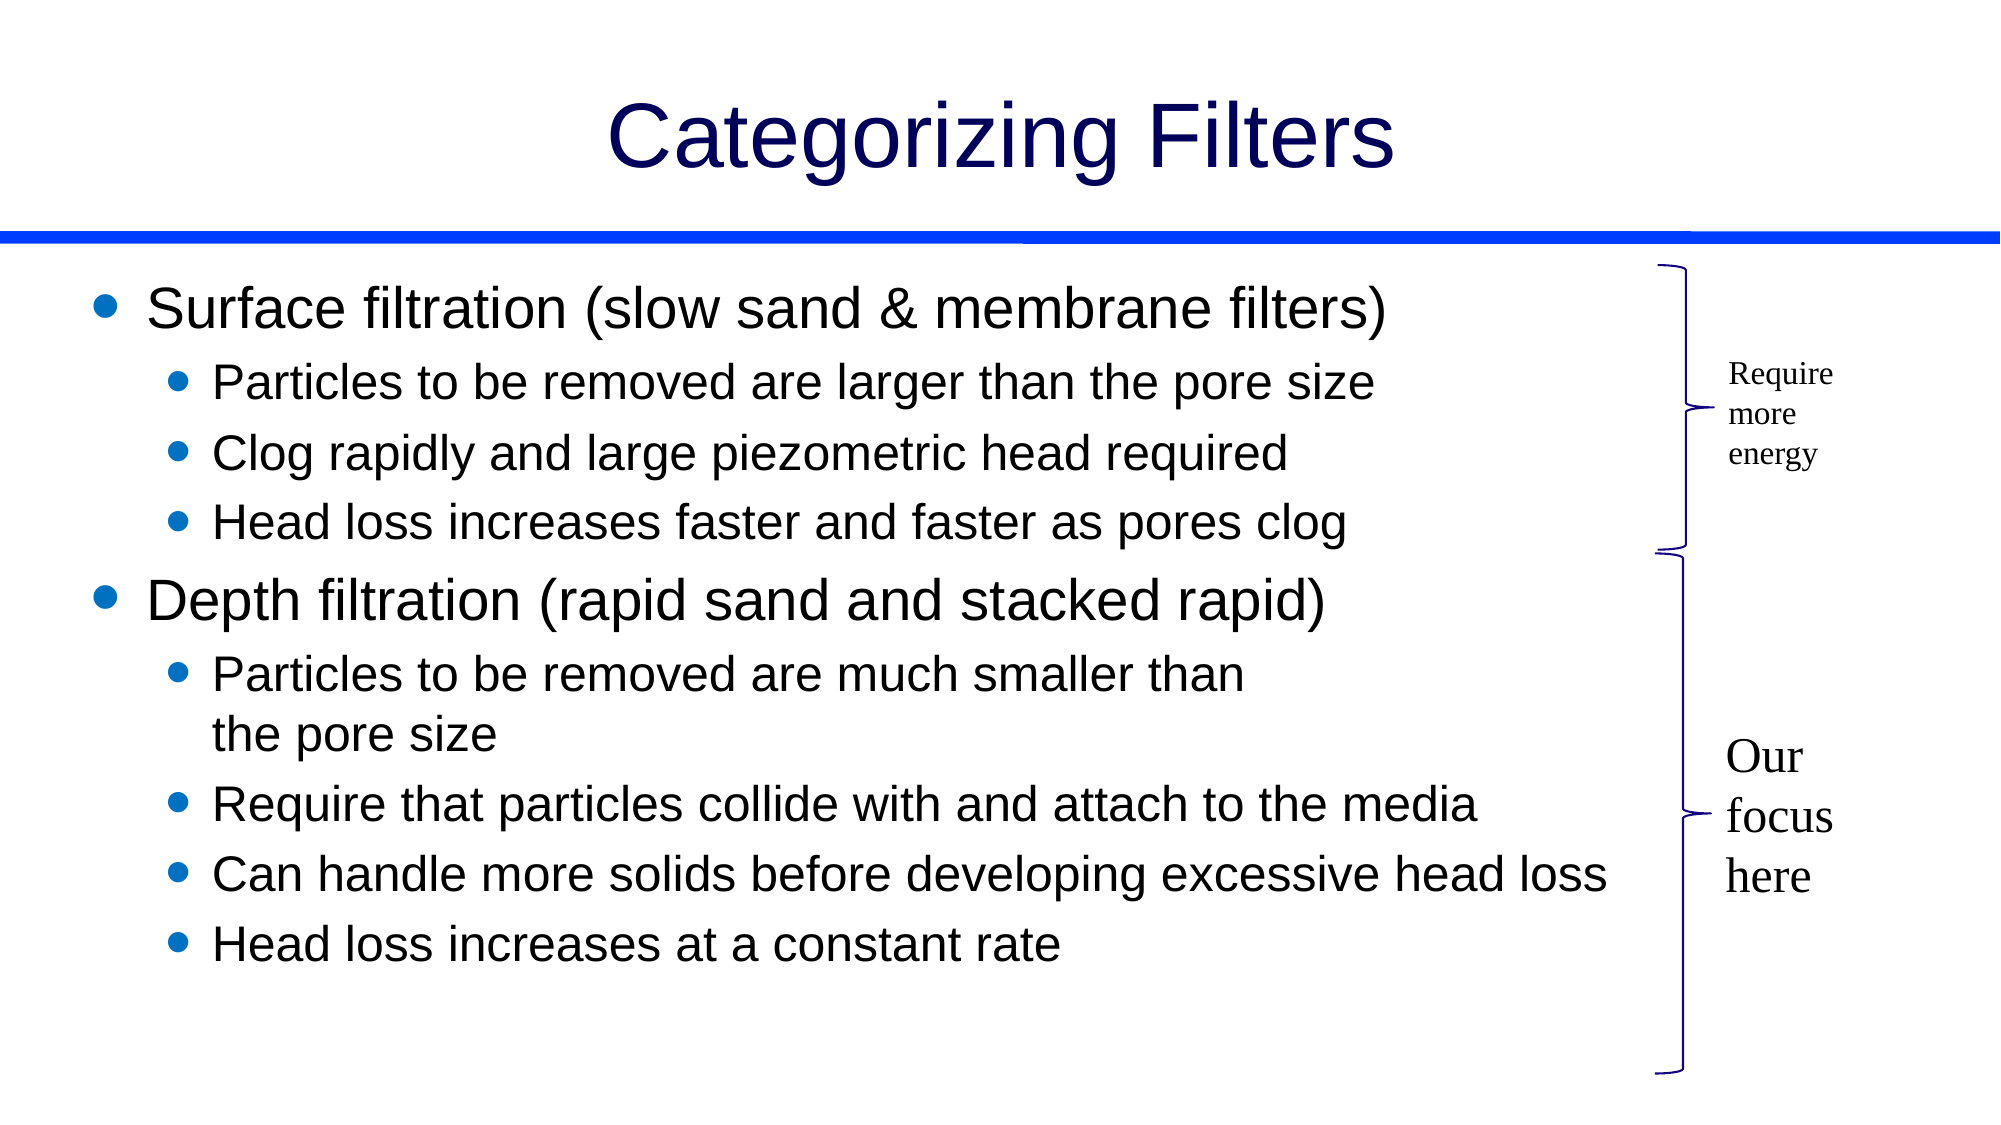

# Categorizing Filters
Surface filtration (slow sand & membrane filters)
Particles to be removed are larger than the pore size
Clog rapidly and large piezometric head required
Head loss increases faster and faster as pores clog
Depth filtration (rapid sand and stacked rapid)
Particles to be removed are much smaller than
the pore size
Require that particles collide with and attach to the media
Can handle more solids before developing excessive head loss
Head loss increases at a constant rate

Require more energy

Our focus here